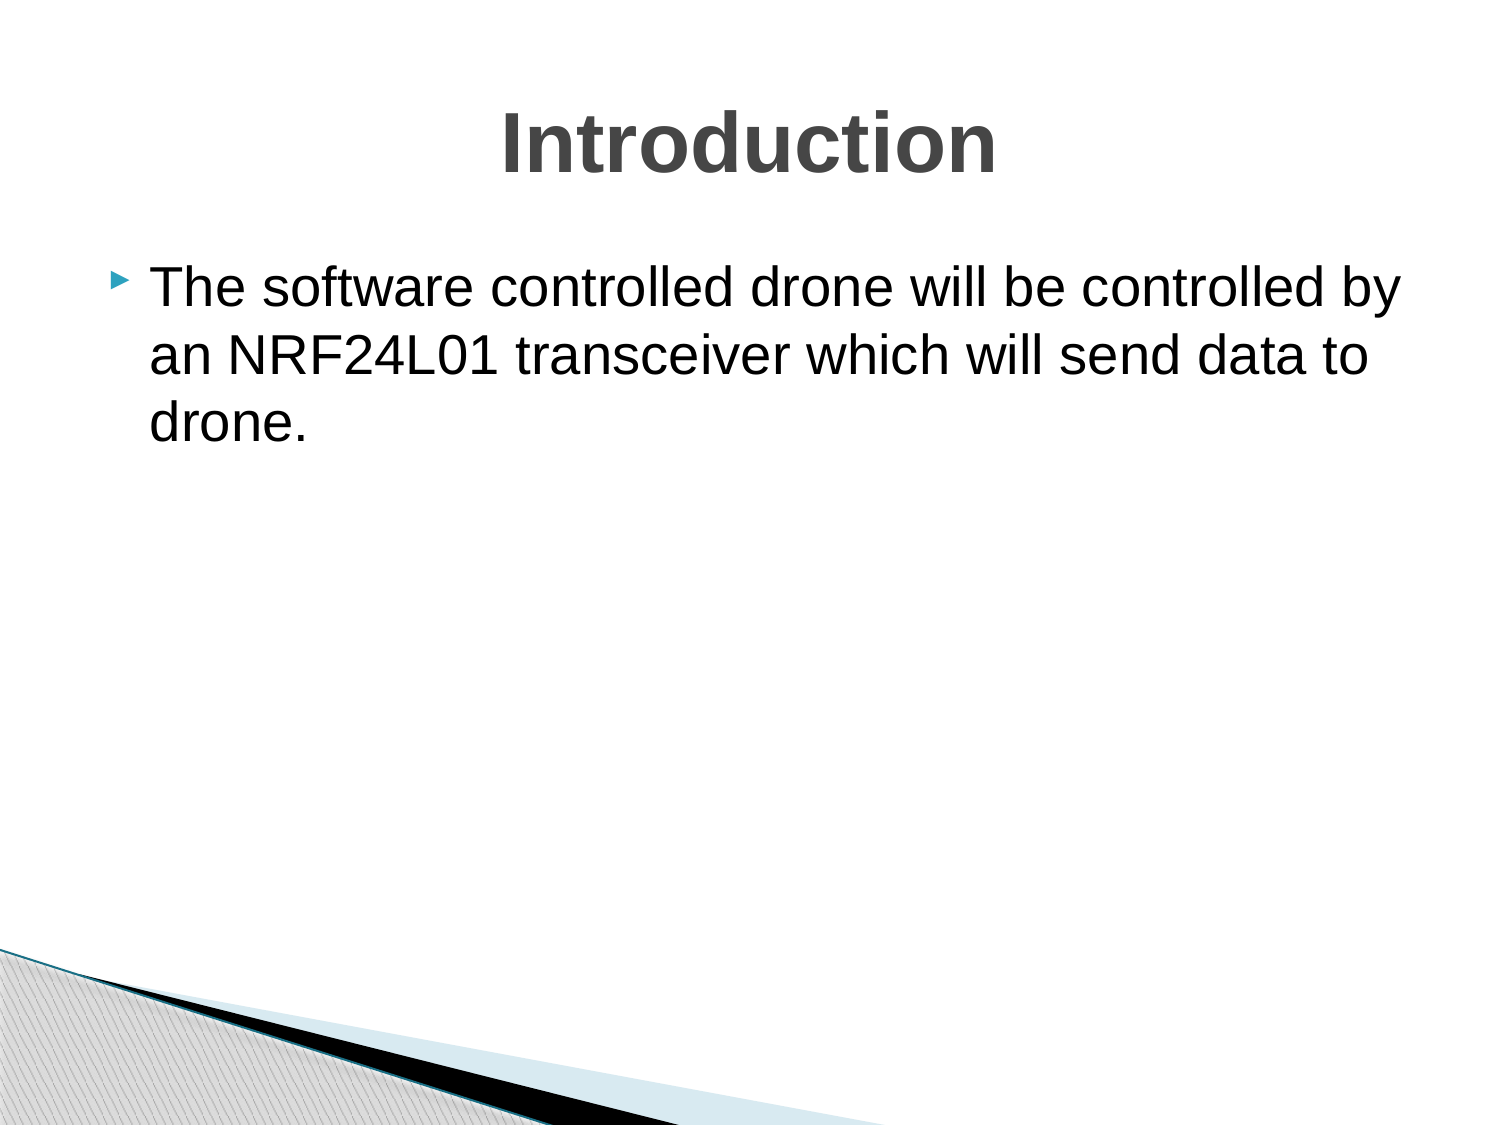

# Introduction
The software controlled drone will be controlled by an NRF24L01 transceiver which will send data to drone.